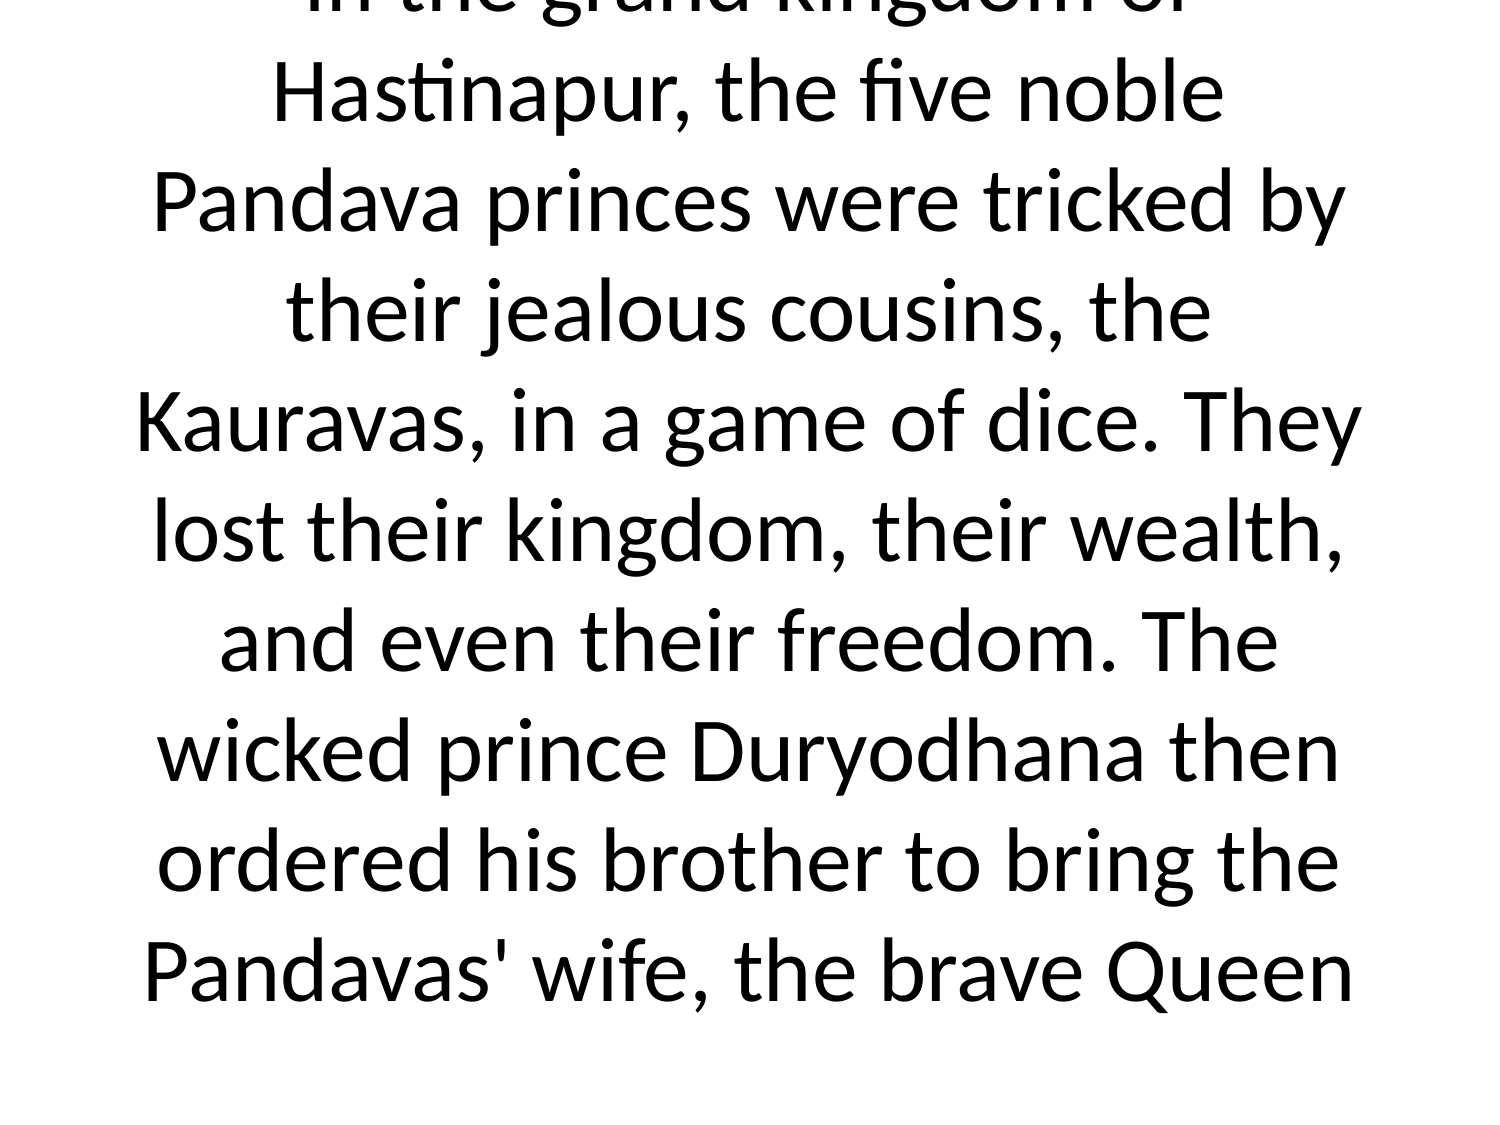

# In the grand kingdom of Hastinapur, the five noble Pandava princes were tricked by their jealous cousins, the Kauravas, in a game of dice. They lost their kingdom, their wealth, and even their freedom. The wicked prince Duryodhana then ordered his brother to bring the Pandavas' wife, the brave Queen